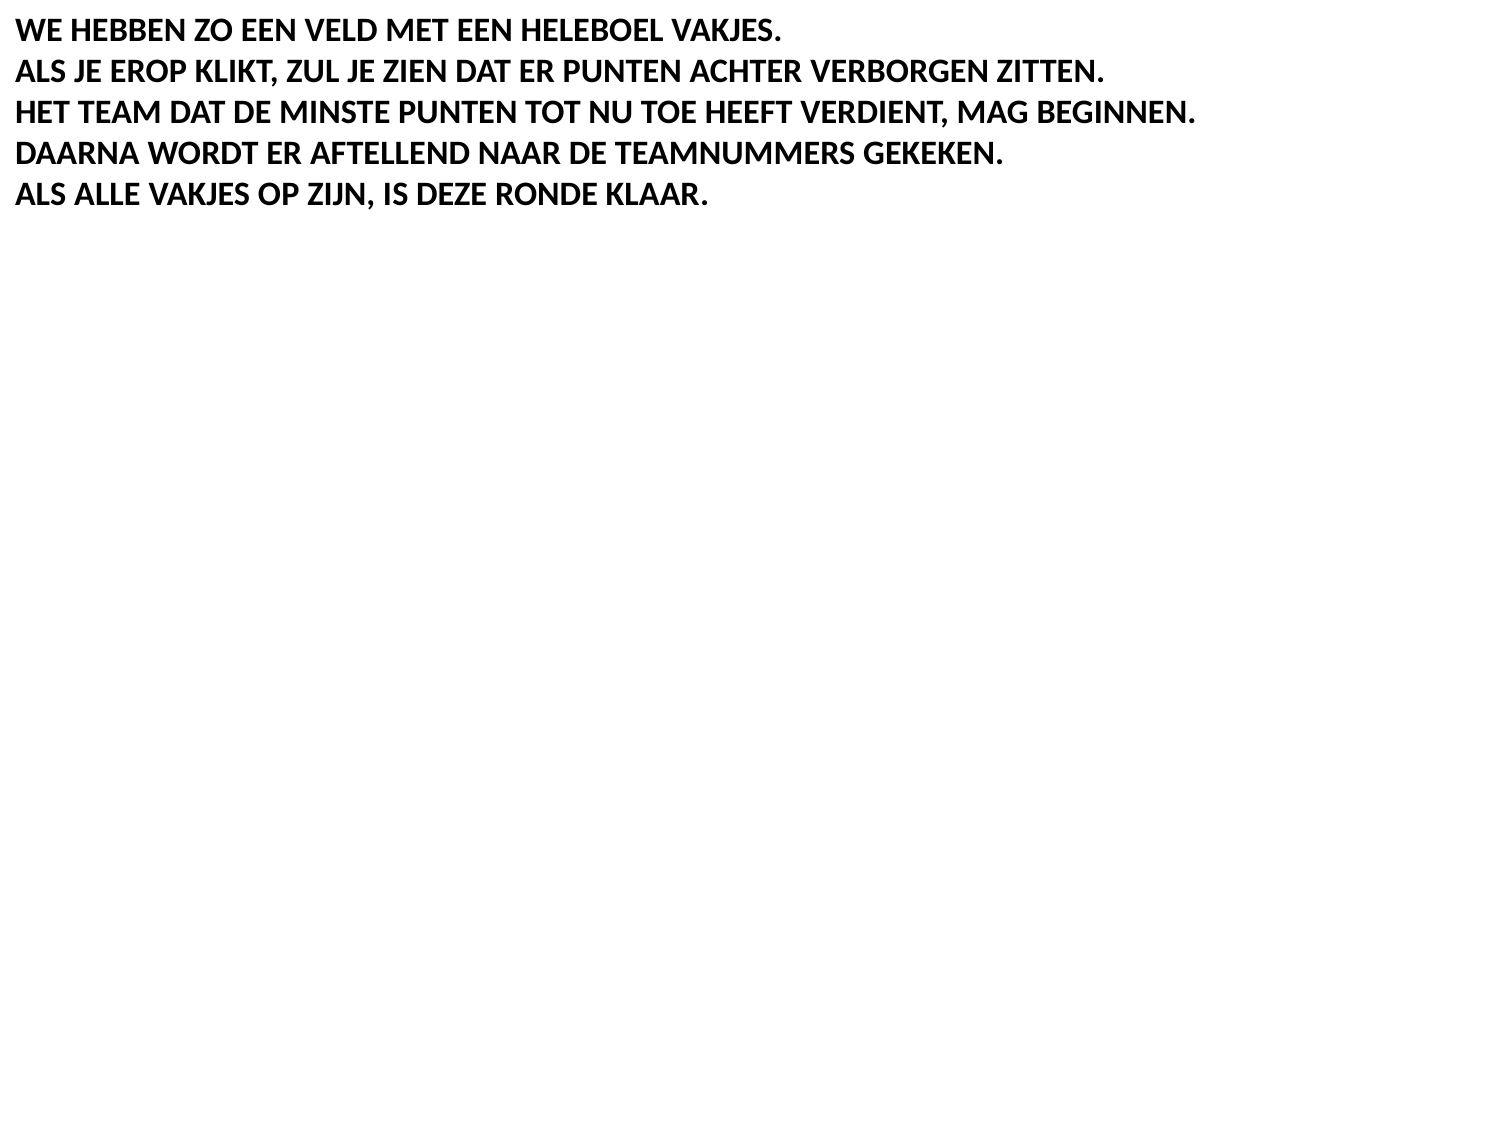

# We hebben zo een veld met een heleboel vakjes. Als je erop klikt, zul je zien dat er punten achter verborgen zitten. Het team dat de minste punten tot nu toe heeft verdient, mag beginnen. Daarna wordt er aftellend naar de teamnummers gekeken. Als alle vakjes op zijn, is deze ronde klaar.